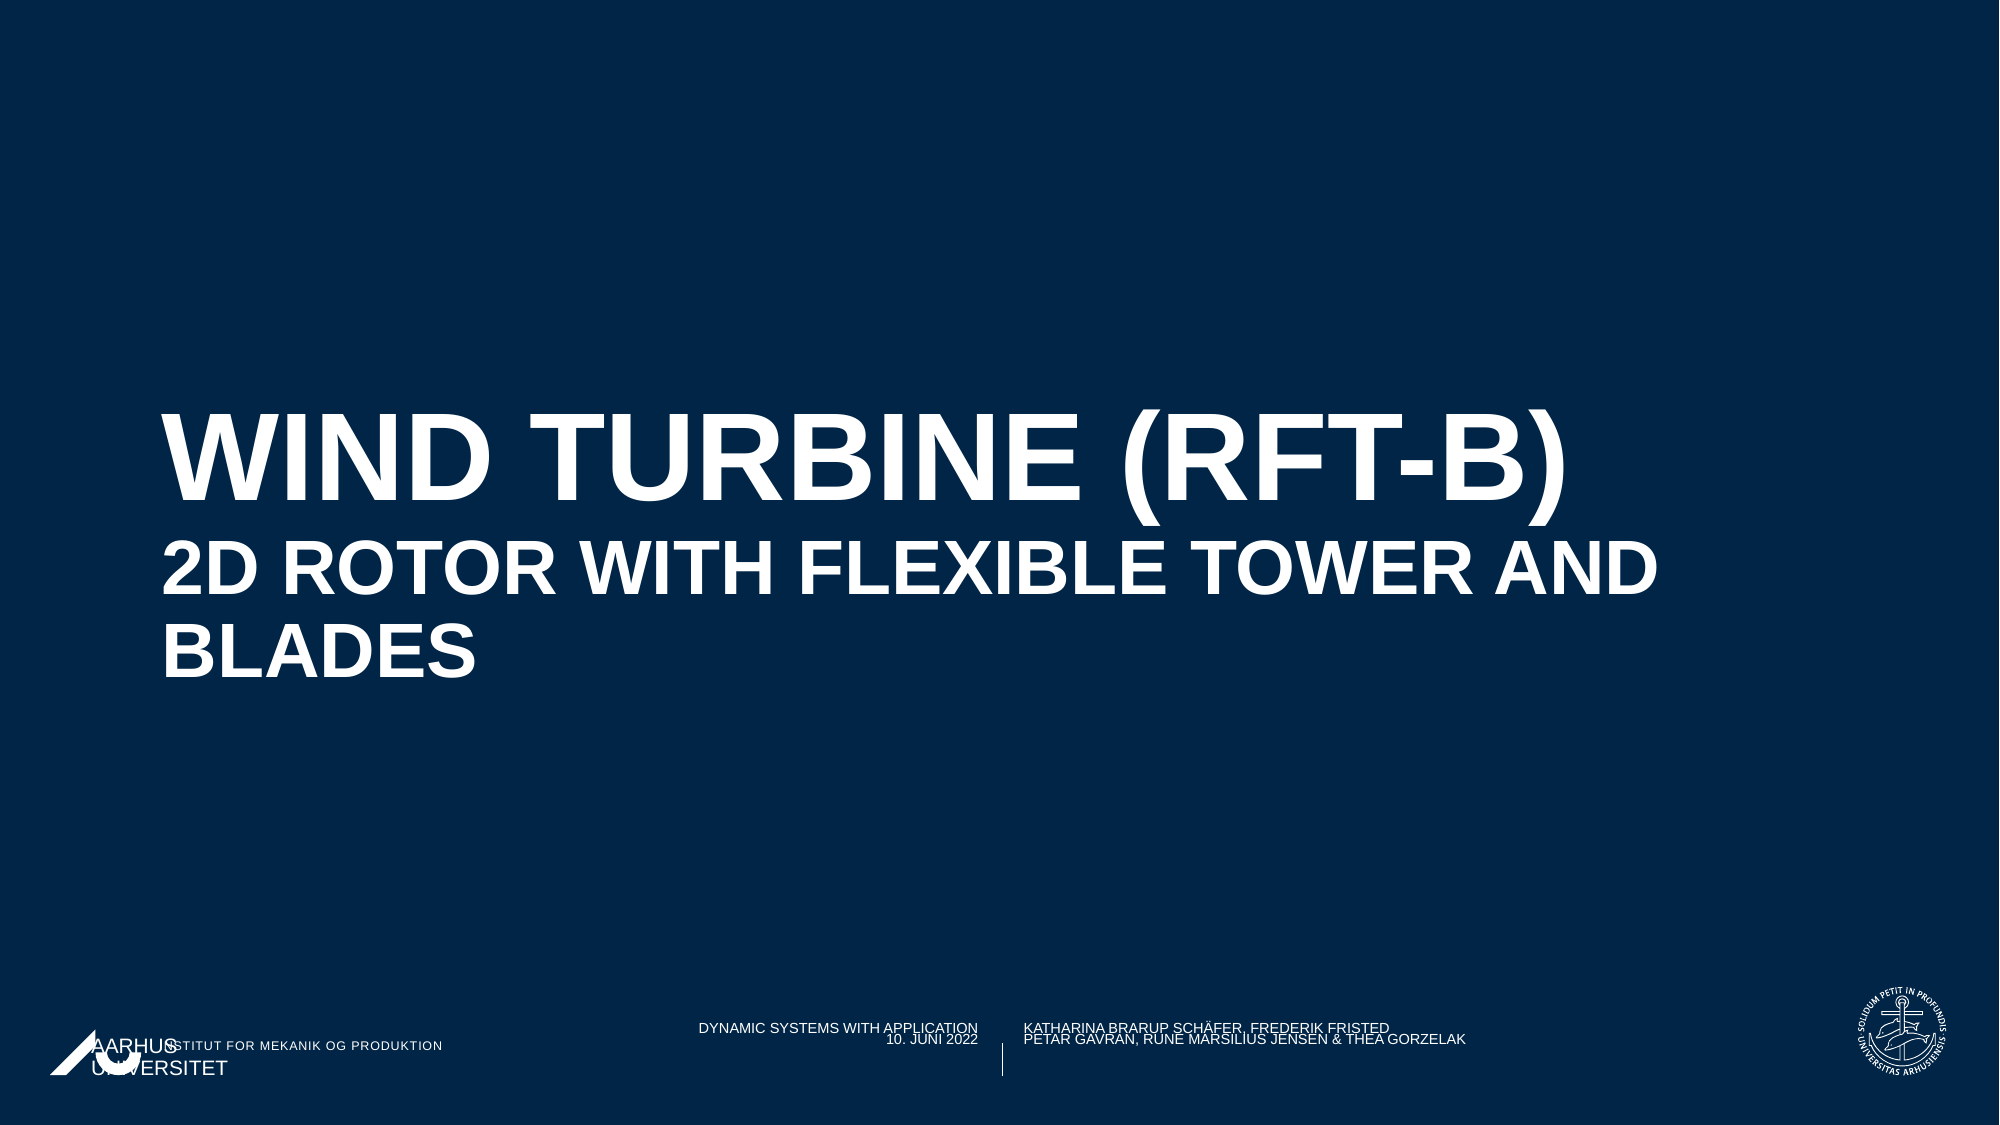

# Wind turbine (RFT-B) 2D rotor with flexible tower and blades